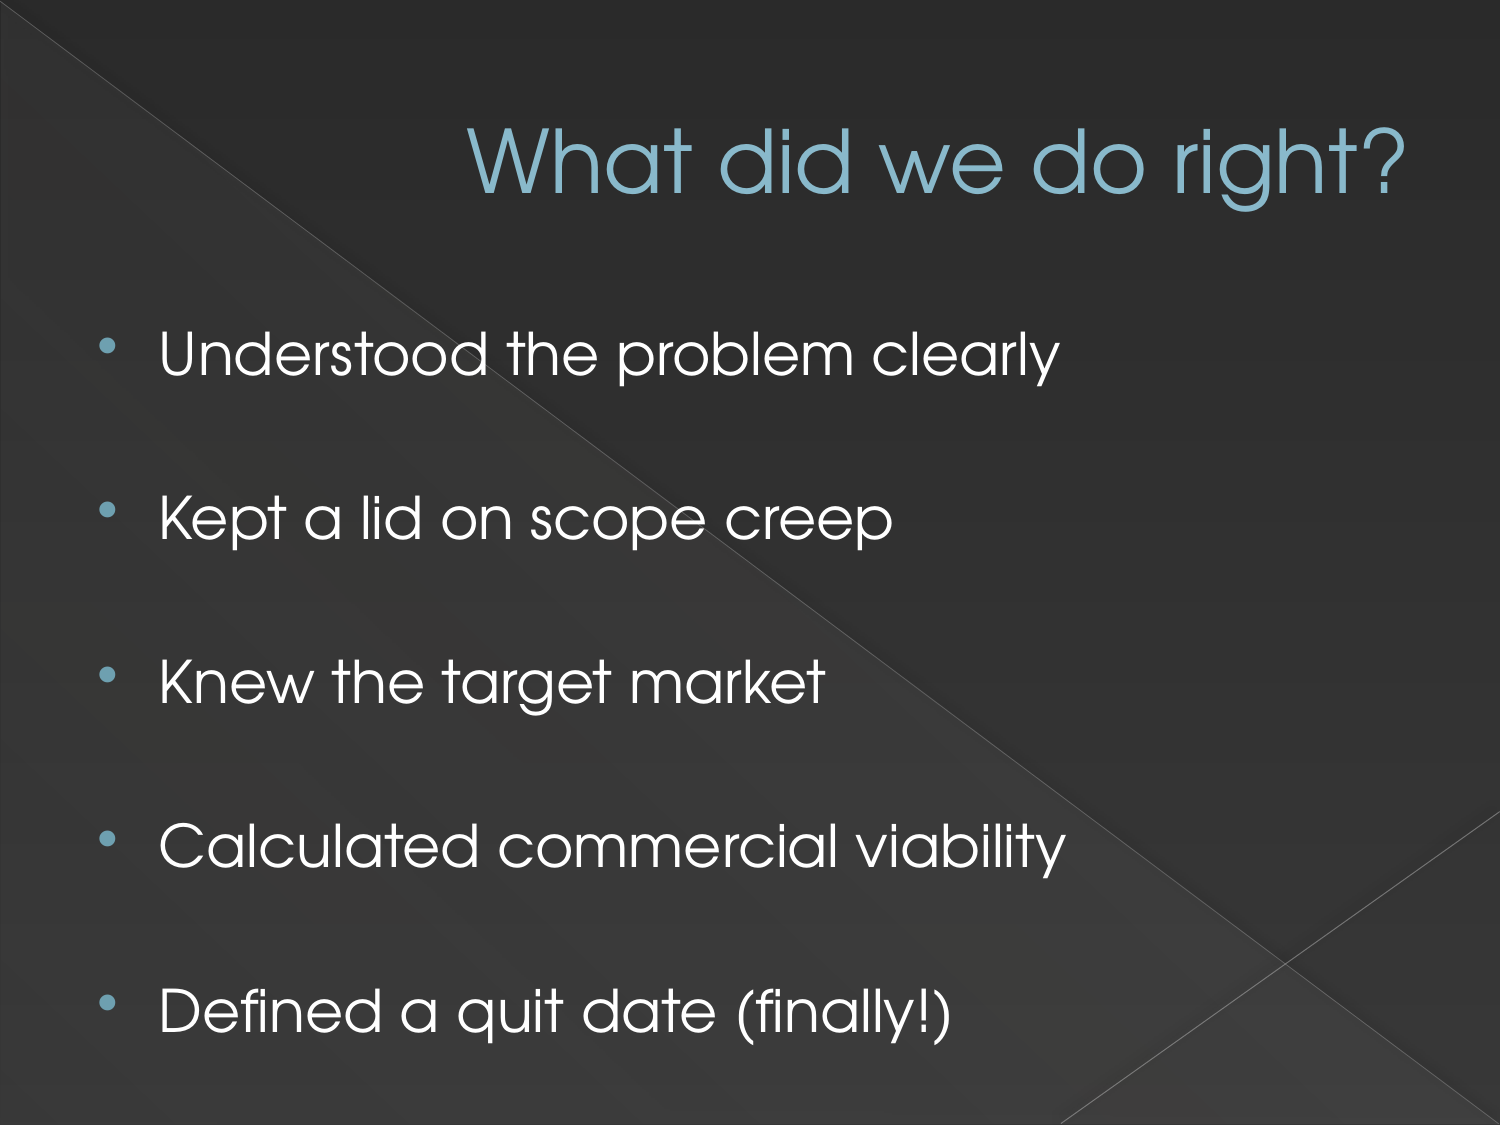

# What did we do right?
Understood the problem clearly

Kept a lid on scope creep

Knew the target market

Calculated commercial viability

Defined a quit date (finally!)